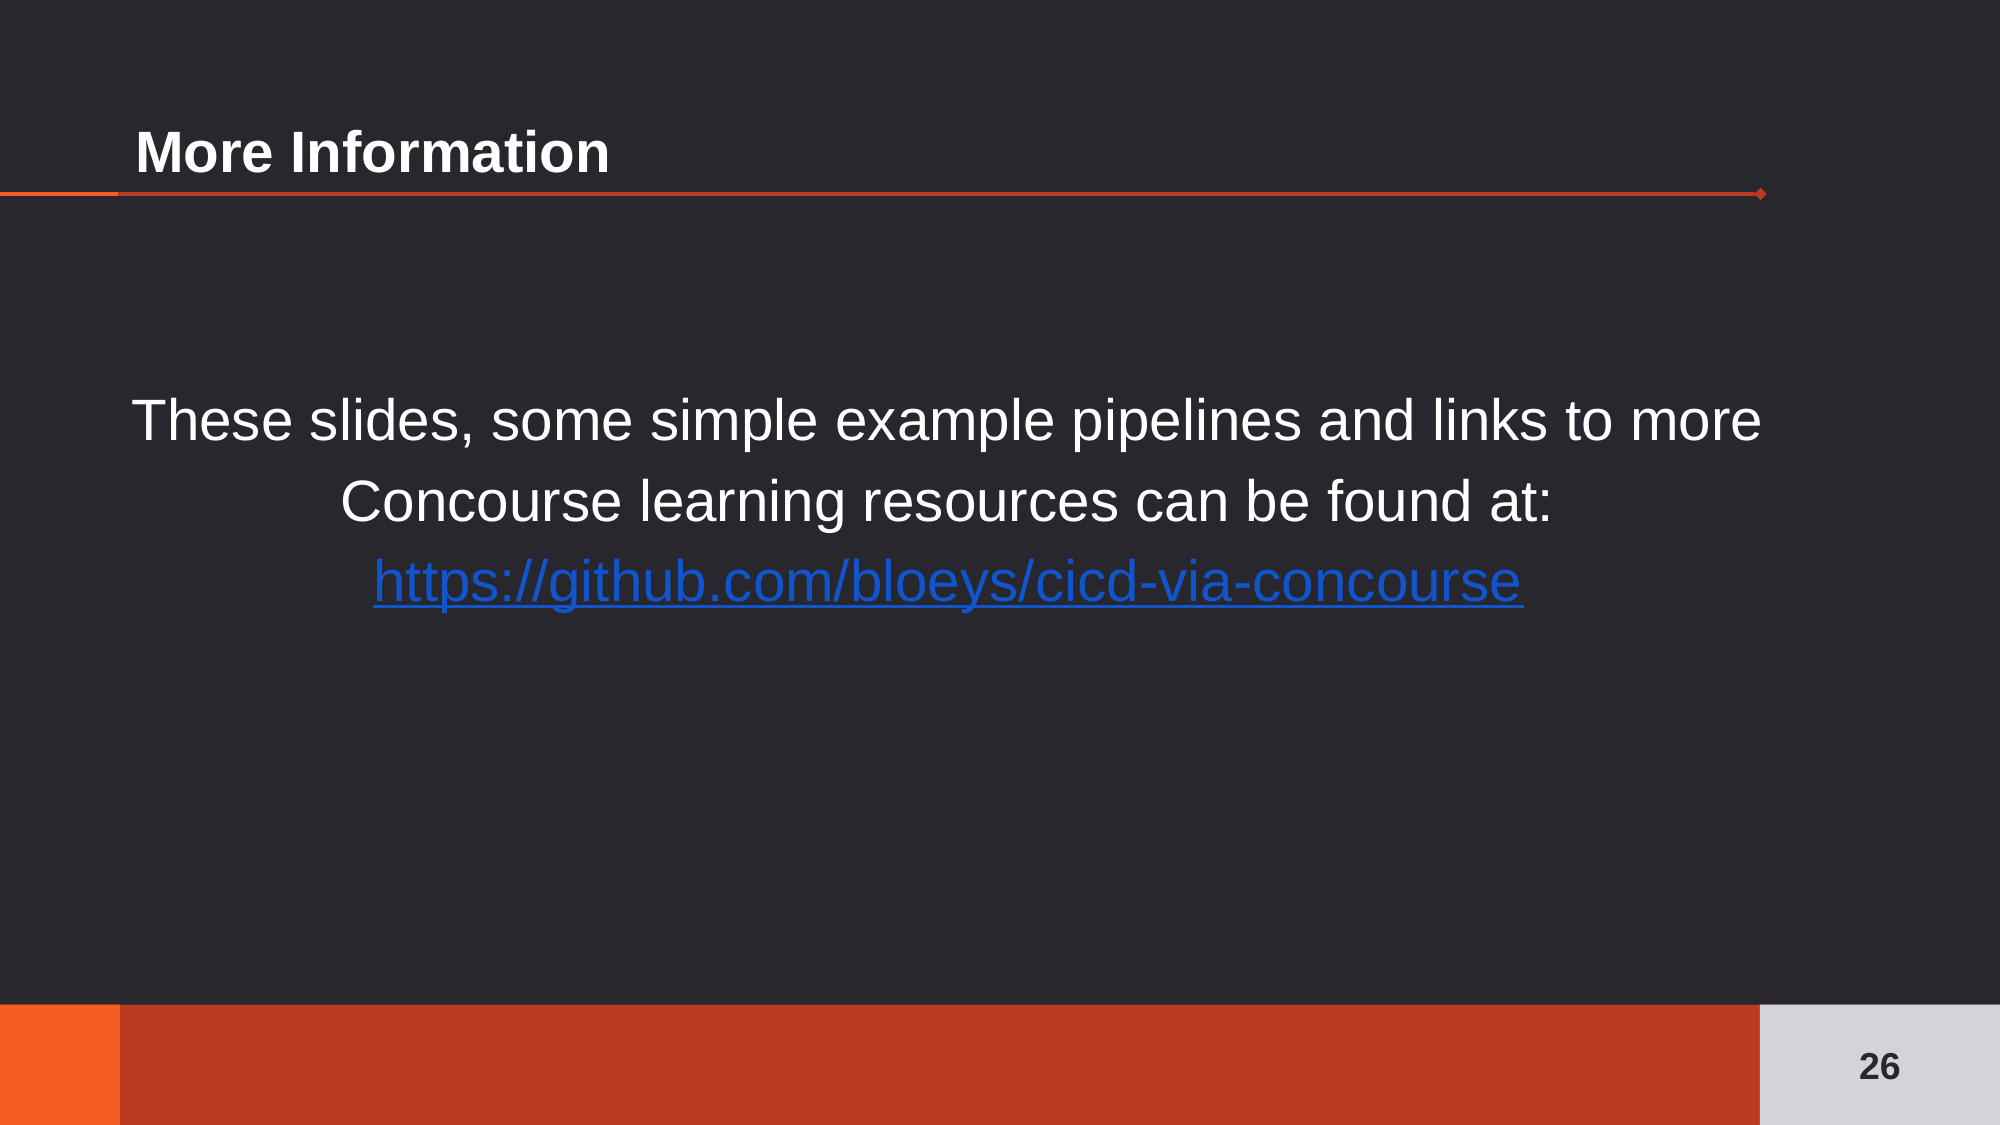

# More Information
These slides, some simple example pipelines and links to more Concourse learning resources can be found at:
https://github.com/bloeys/cicd-via-concourse

26